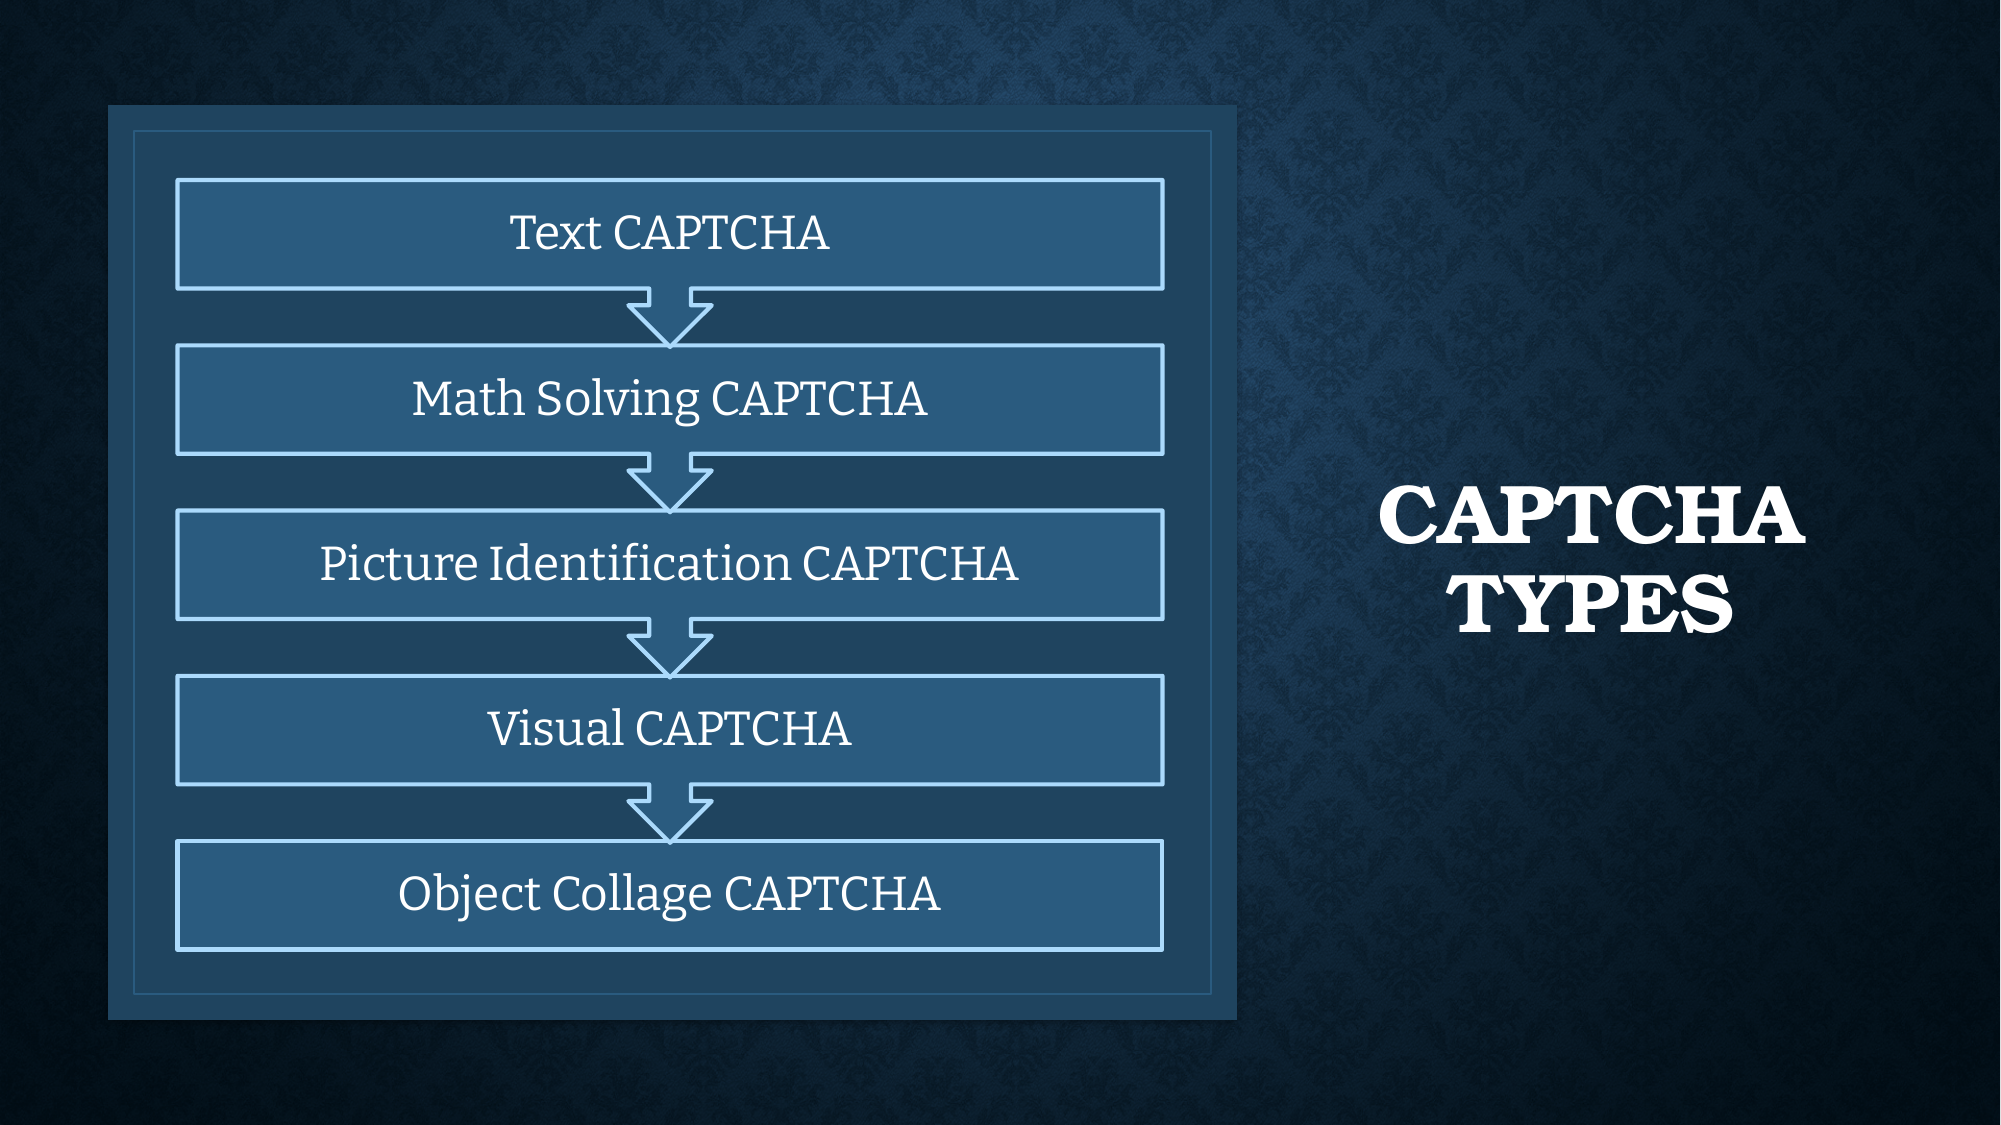

# CAPTCha types

Object Collage CAPTCHA
Visual CAPTCHA
Picture Identification CAPTCHA
Math Solving CAPTCHA
Text CAPTCHA